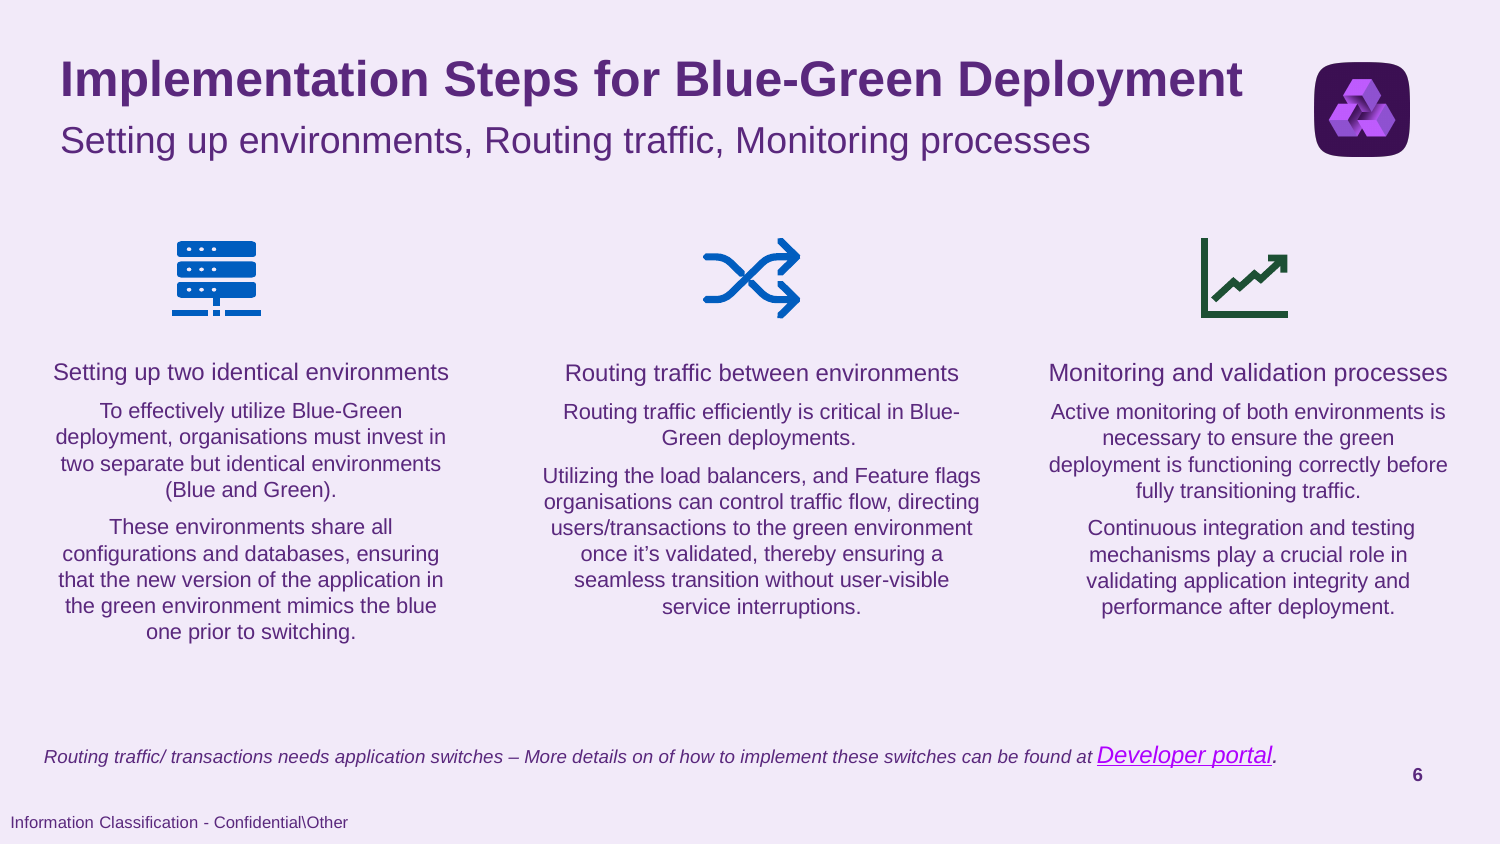

# Implementation Steps for Blue-Green Deployment
Setting up environments, Routing traffic, Monitoring processes

Setting up two identical environments
To effectively utilize Blue-Green deployment, organisations must invest in two separate but identical environments (Blue and Green).
These environments share all configurations and databases, ensuring that the new version of the application in the green environment mimics the blue one prior to switching.
Monitoring and validation processes
Active monitoring of both environments is necessary to ensure the green deployment is functioning correctly before fully transitioning traffic.
 Continuous integration and testing mechanisms play a crucial role in validating application integrity and performance after deployment.
Routing traffic between environments
Routing traffic efficiently is critical in Blue-Green deployments.
Utilizing the load balancers, and Feature flags organisations can control traffic flow, directing users/transactions to the green environment once it’s validated, thereby ensuring a seamless transition without user-visible service interruptions.

Routing traffic/ transactions needs application switches – More details on of how to implement these switches can be found at Developer portal.